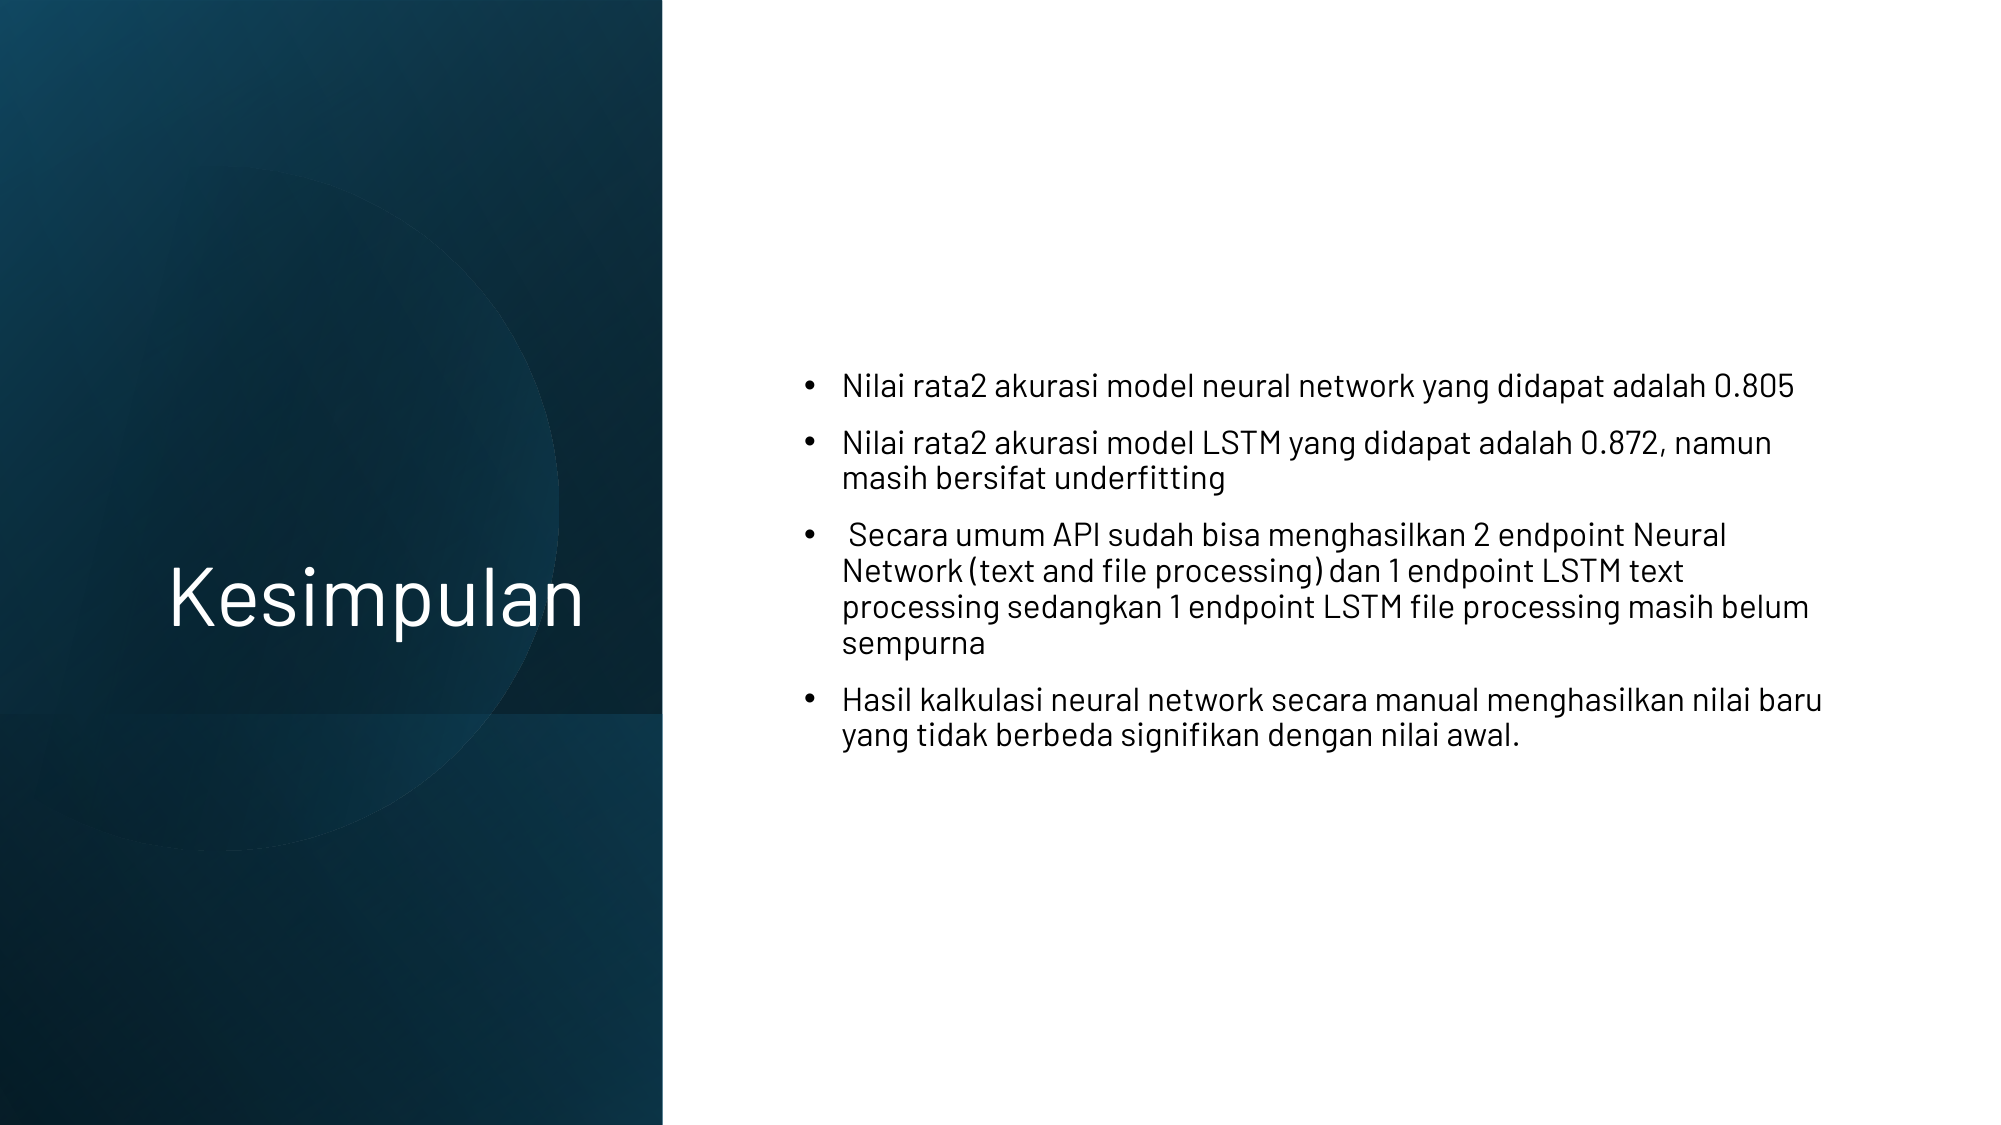

# Kesimpulan
Nilai rata2 akurasi model neural network yang didapat adalah 0.805
Nilai rata2 akurasi model LSTM yang didapat adalah 0.872, namun masih bersifat underfitting
 Secara umum API sudah bisa menghasilkan 2 endpoint Neural Network (text and file processing) dan 1 endpoint LSTM text processing sedangkan 1 endpoint LSTM file processing masih belum sempurna
Hasil kalkulasi neural network secara manual menghasilkan nilai baru yang tidak berbeda signifikan dengan nilai awal.